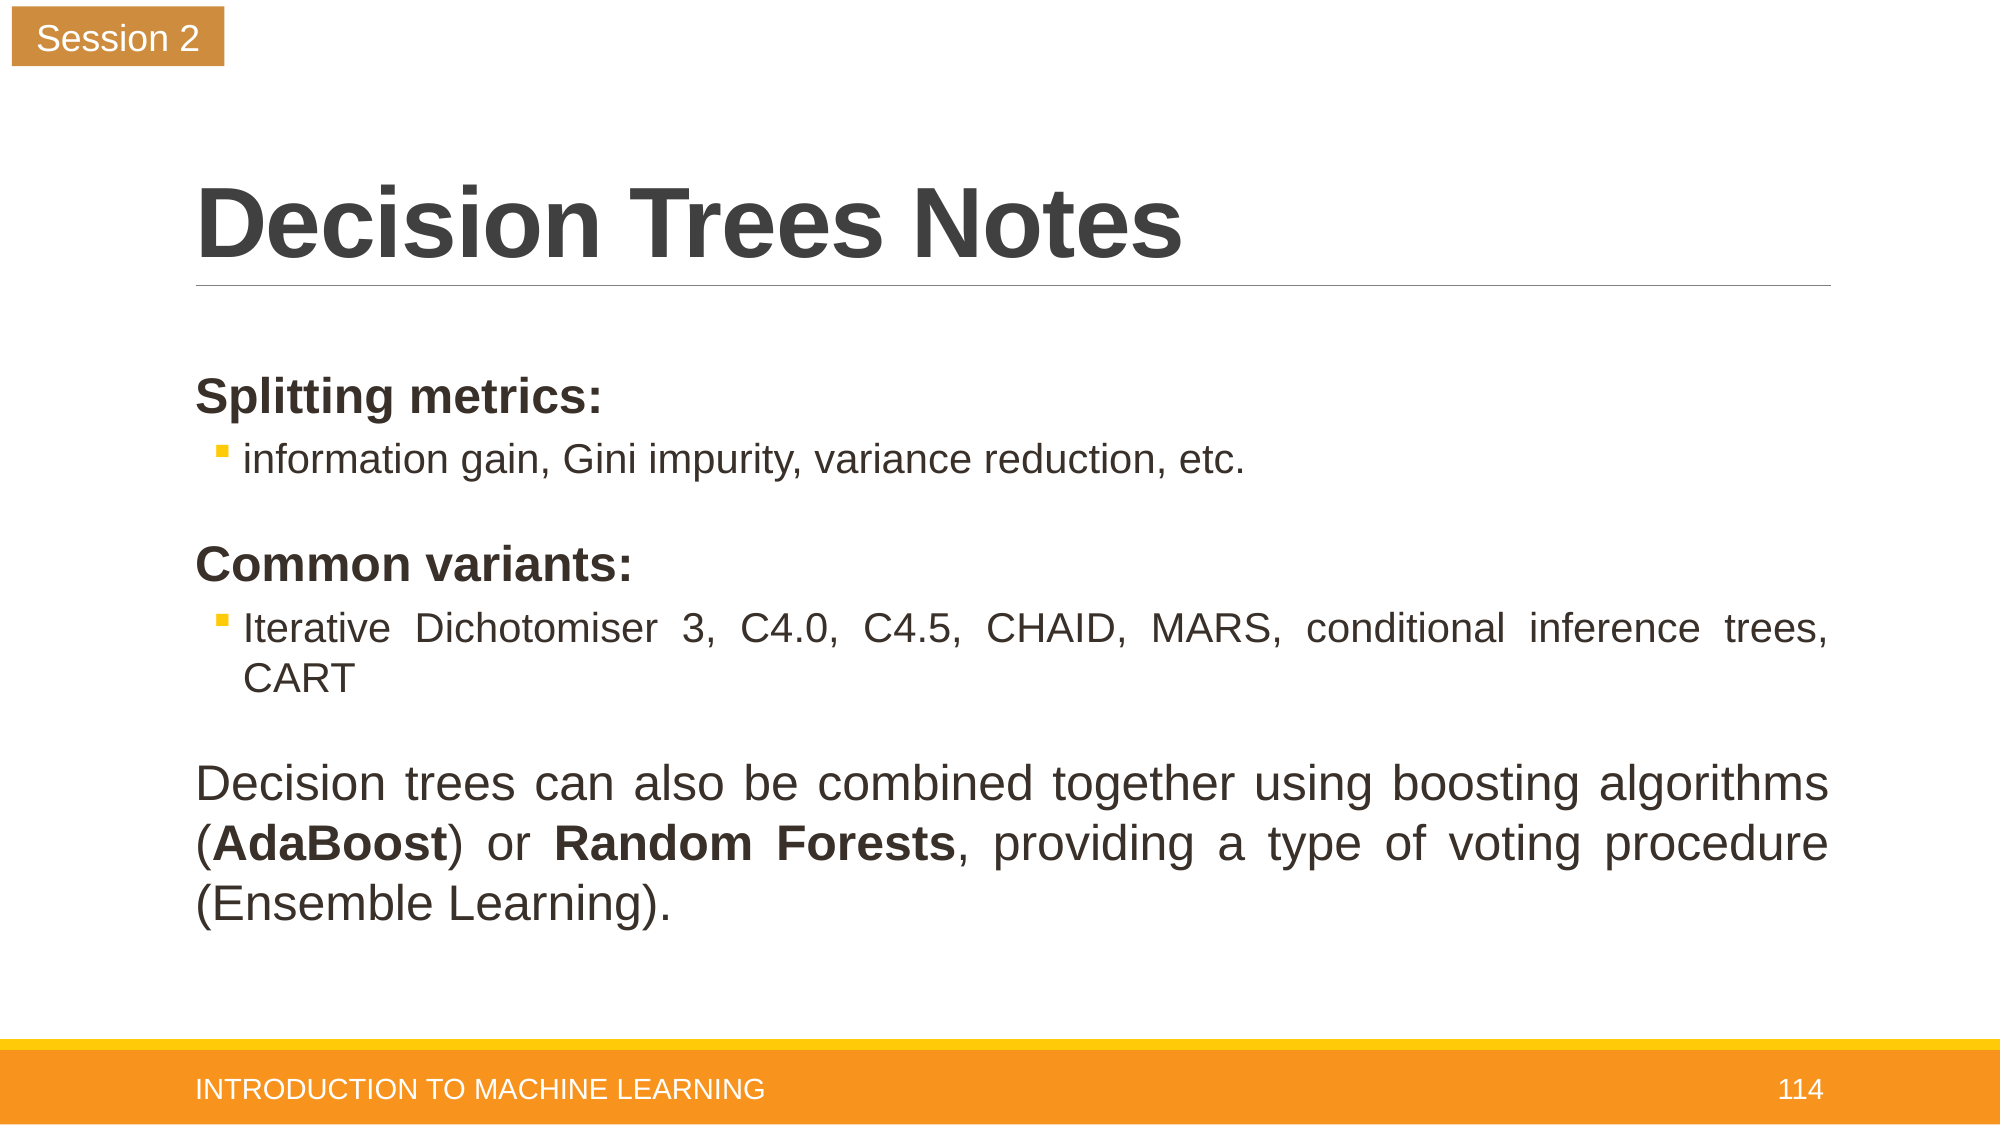

Session 2
# Decision Trees Notes
Splitting metrics:
information gain, Gini impurity, variance reduction, etc.
Common variants:
Iterative Dichotomiser 3, C4.0, C4.5, CHAID, MARS, conditional inference trees, CART
Decision trees can also be combined together using boosting algorithms (AdaBoost) or Random Forests, providing a type of voting procedure (Ensemble Learning).
INTRODUCTION TO MACHINE LEARNING
114